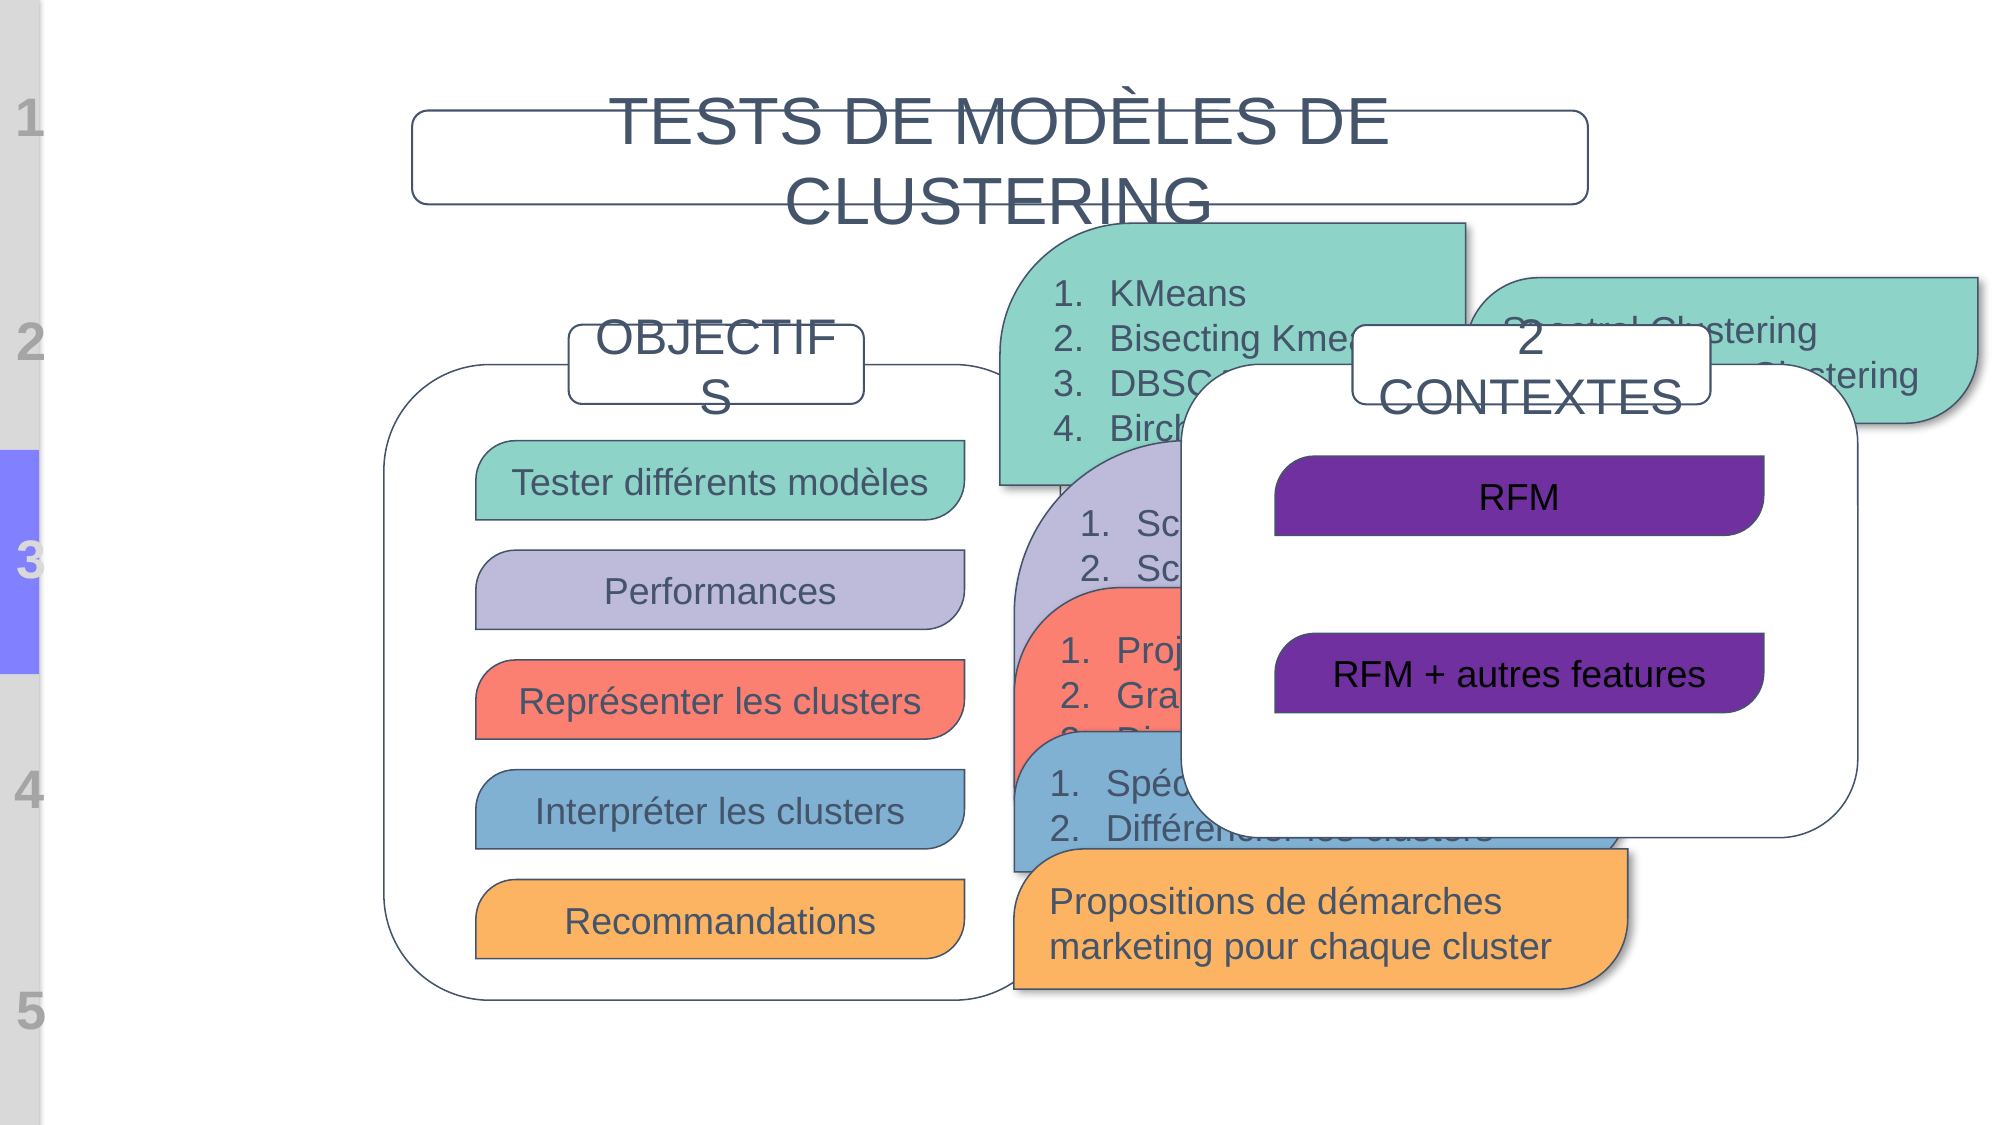

1
TESTS DE MODÈLES DE CLUSTERING
KMeans
Bisecting Kmeans
DBSCAN
Birch

Spectral Clustering
Agglomerative Clustering
2
OBJECTIFS
2 CONTEXTES

Score de silhouette
Score de Calinski Harabasz
Score de Davies Bouldin
Score de distorsion
Répartition des clusters
Score ARI

Tester différents modèles

RFM
3
Performances
Projection sur t-SNE
Graphiques en barres
Diagrammes

RFM + autres features
Représenter les clusters
Spécificité de chaque cluster
Différencier les clusters

4
Interpréter les clusters
Propositions de démarches marketing pour chaque cluster

Recommandations
5